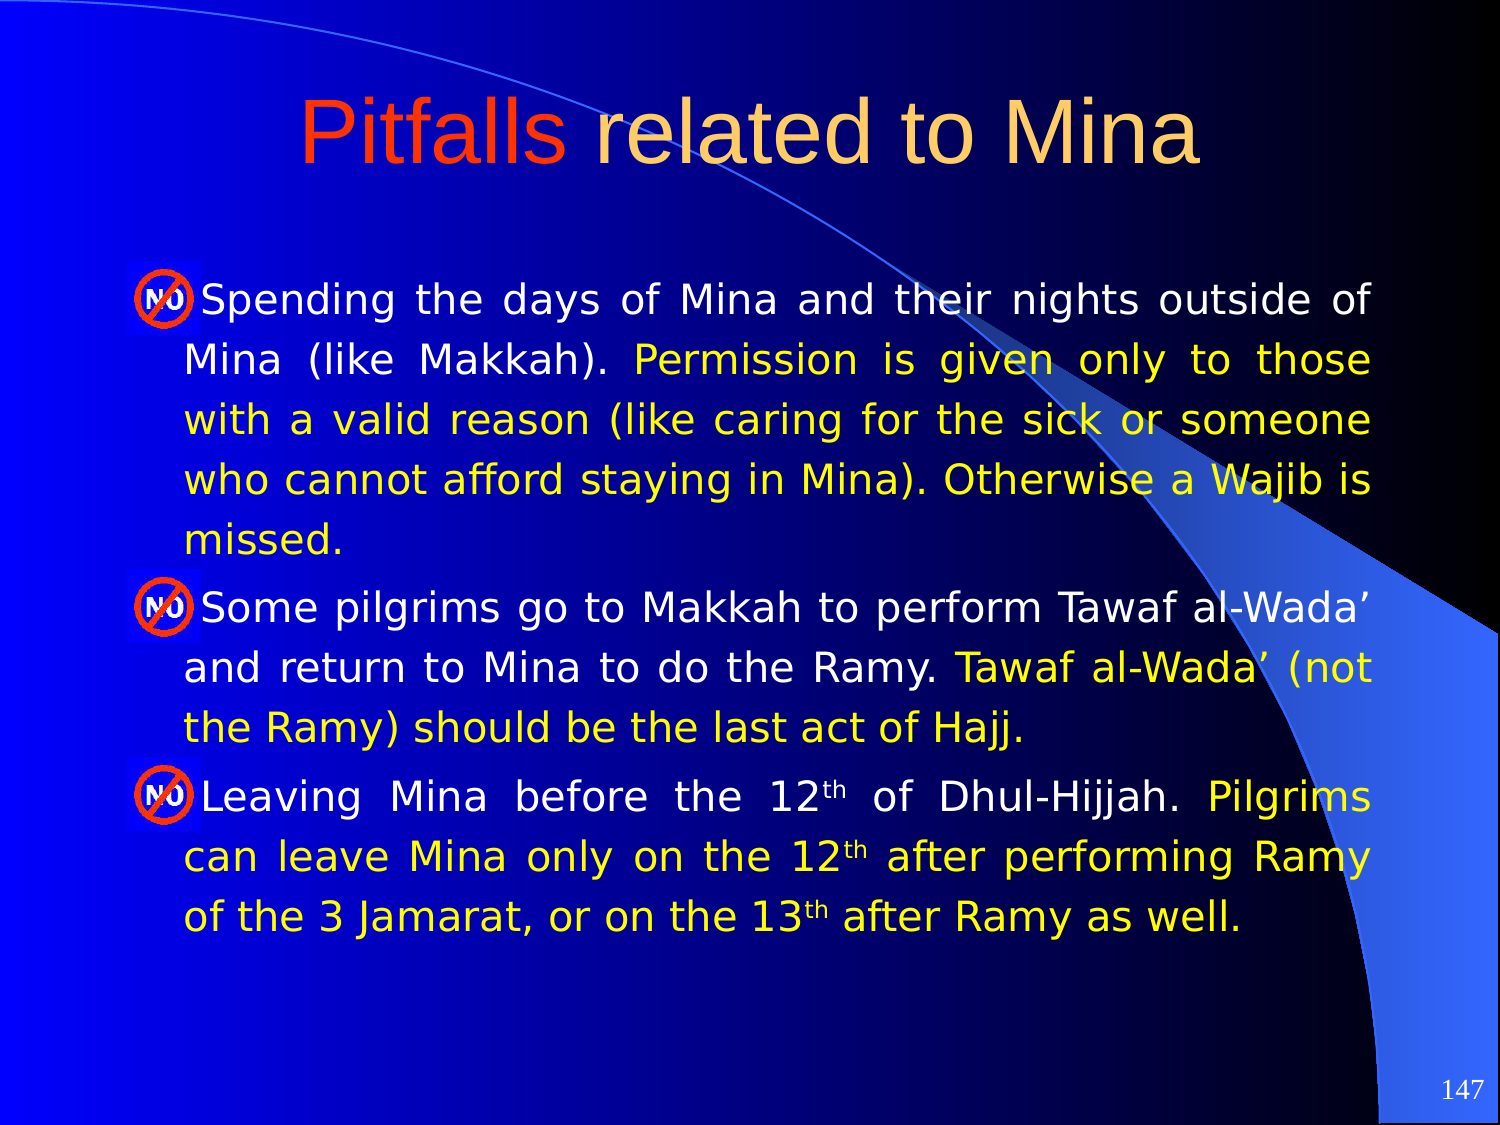

# Pitfalls related to Mina
Spending the days of Mina and their nights outside of Mina (like Makkah). Permission is given only to those with a valid reason (like caring for the sick or someone who cannot afford staying in Mina). Otherwise a Wajib is missed.
Some pilgrims go to Makkah to perform Tawaf al-Wada’ and return to Mina to do the Ramy. Tawaf al-Wada’ (not the Ramy) should be the last act of Hajj.
Leaving Mina before the 12th of Dhul-Hijjah. Pilgrims can leave Mina only on the 12th after performing Ramy of the 3 Jamarat, or on the 13th after Ramy as well.
147